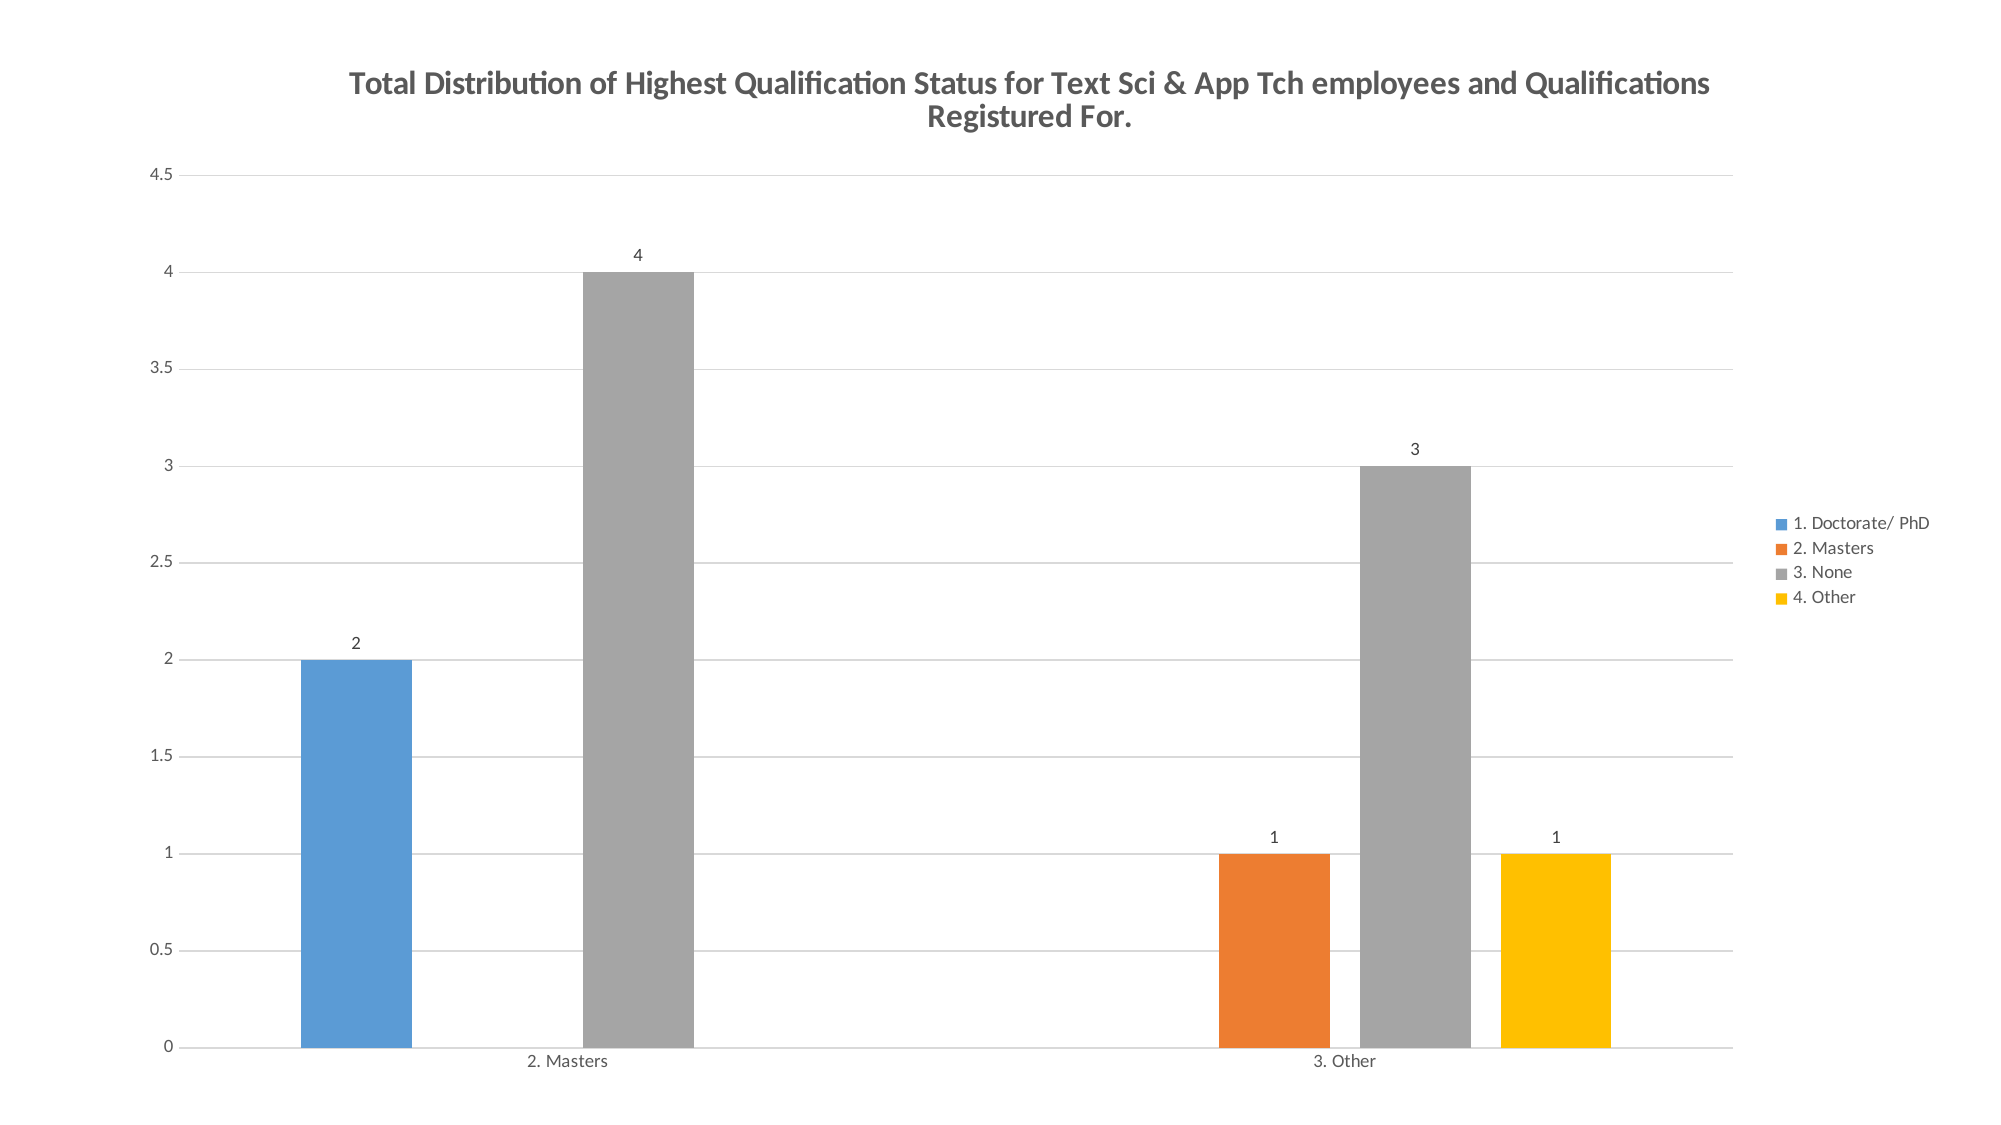

### Chart: Total Distribution of Highest Qualification Status for Text Sci & App Tch employees and Qualifications Registured For.

| Category | 1. Doctorate/ PhD | 2. Masters | 3. None | 4. Other |
|---|---|---|---|---|
| 2. Masters | 2.0 | None | 4.0 | None |
| 3. Other | None | 1.0 | 3.0 | 1.0 |